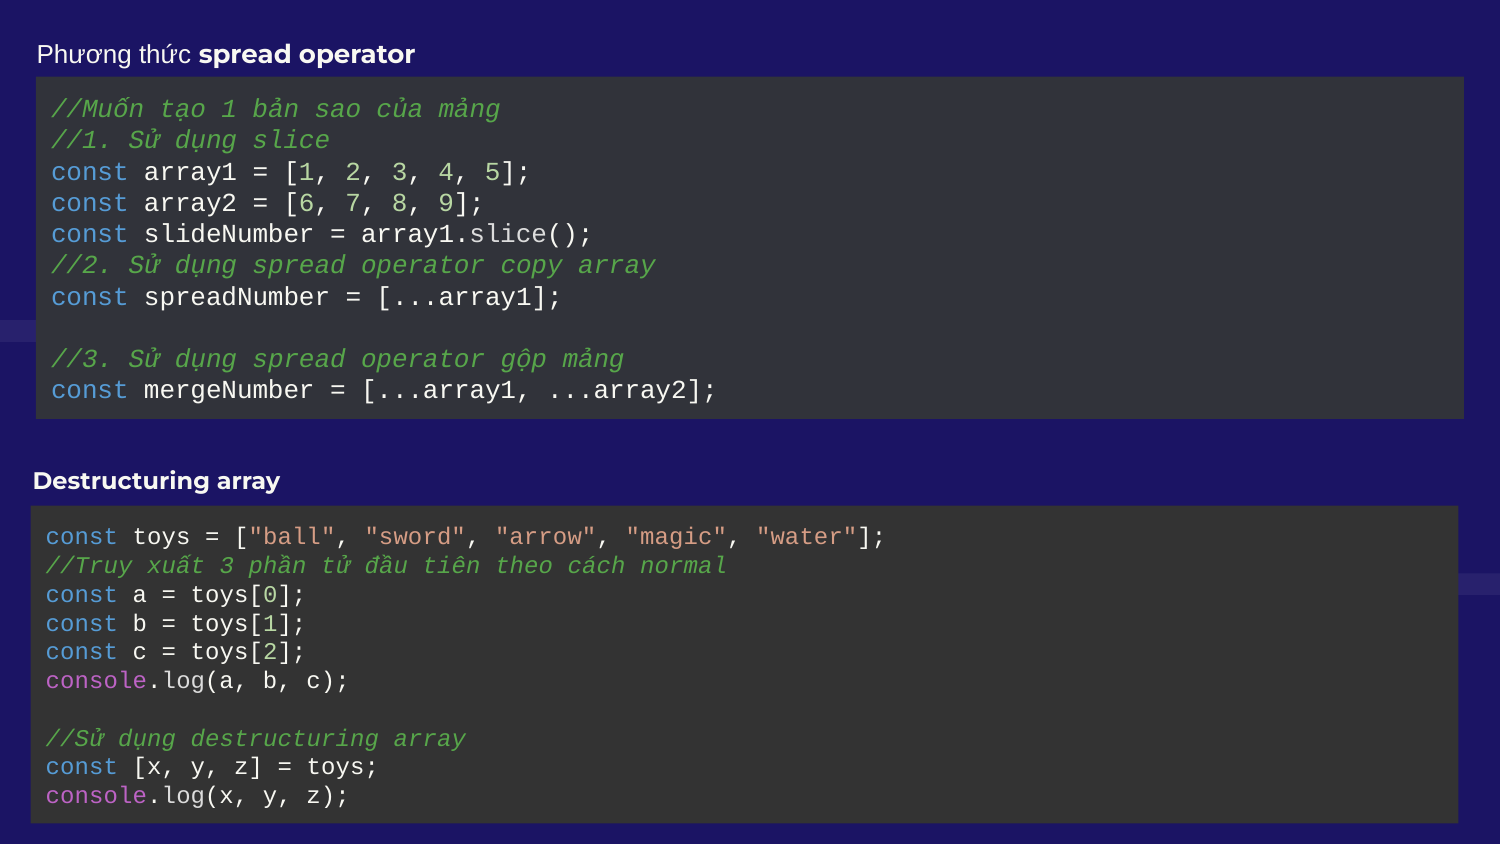

Phương thức spread operator
//Muốn tạo 1 bản sao của mảng
//1. Sử dụng slice
const array1 = [1, 2, 3, 4, 5];
const array2 = [6, 7, 8, 9];
const slideNumber = array1.slice();
//2. Sử dụng spread operator copy array
const spreadNumber = [...array1];

//3. Sử dụng spread operator gộp mảng
const mergeNumber = [...array1, ...array2];
    Destructuring array
const toys = ["ball", "sword", "arrow", "magic", "water"];
//Truy xuất 3 phần tử đầu tiên theo cách normal
const a = toys[0];
const b = toys[1];
const c = toys[2];
console.log(a, b, c);

//Sử dụng destructuring array
const [x, y, z] = toys;
console.log(x, y, z);